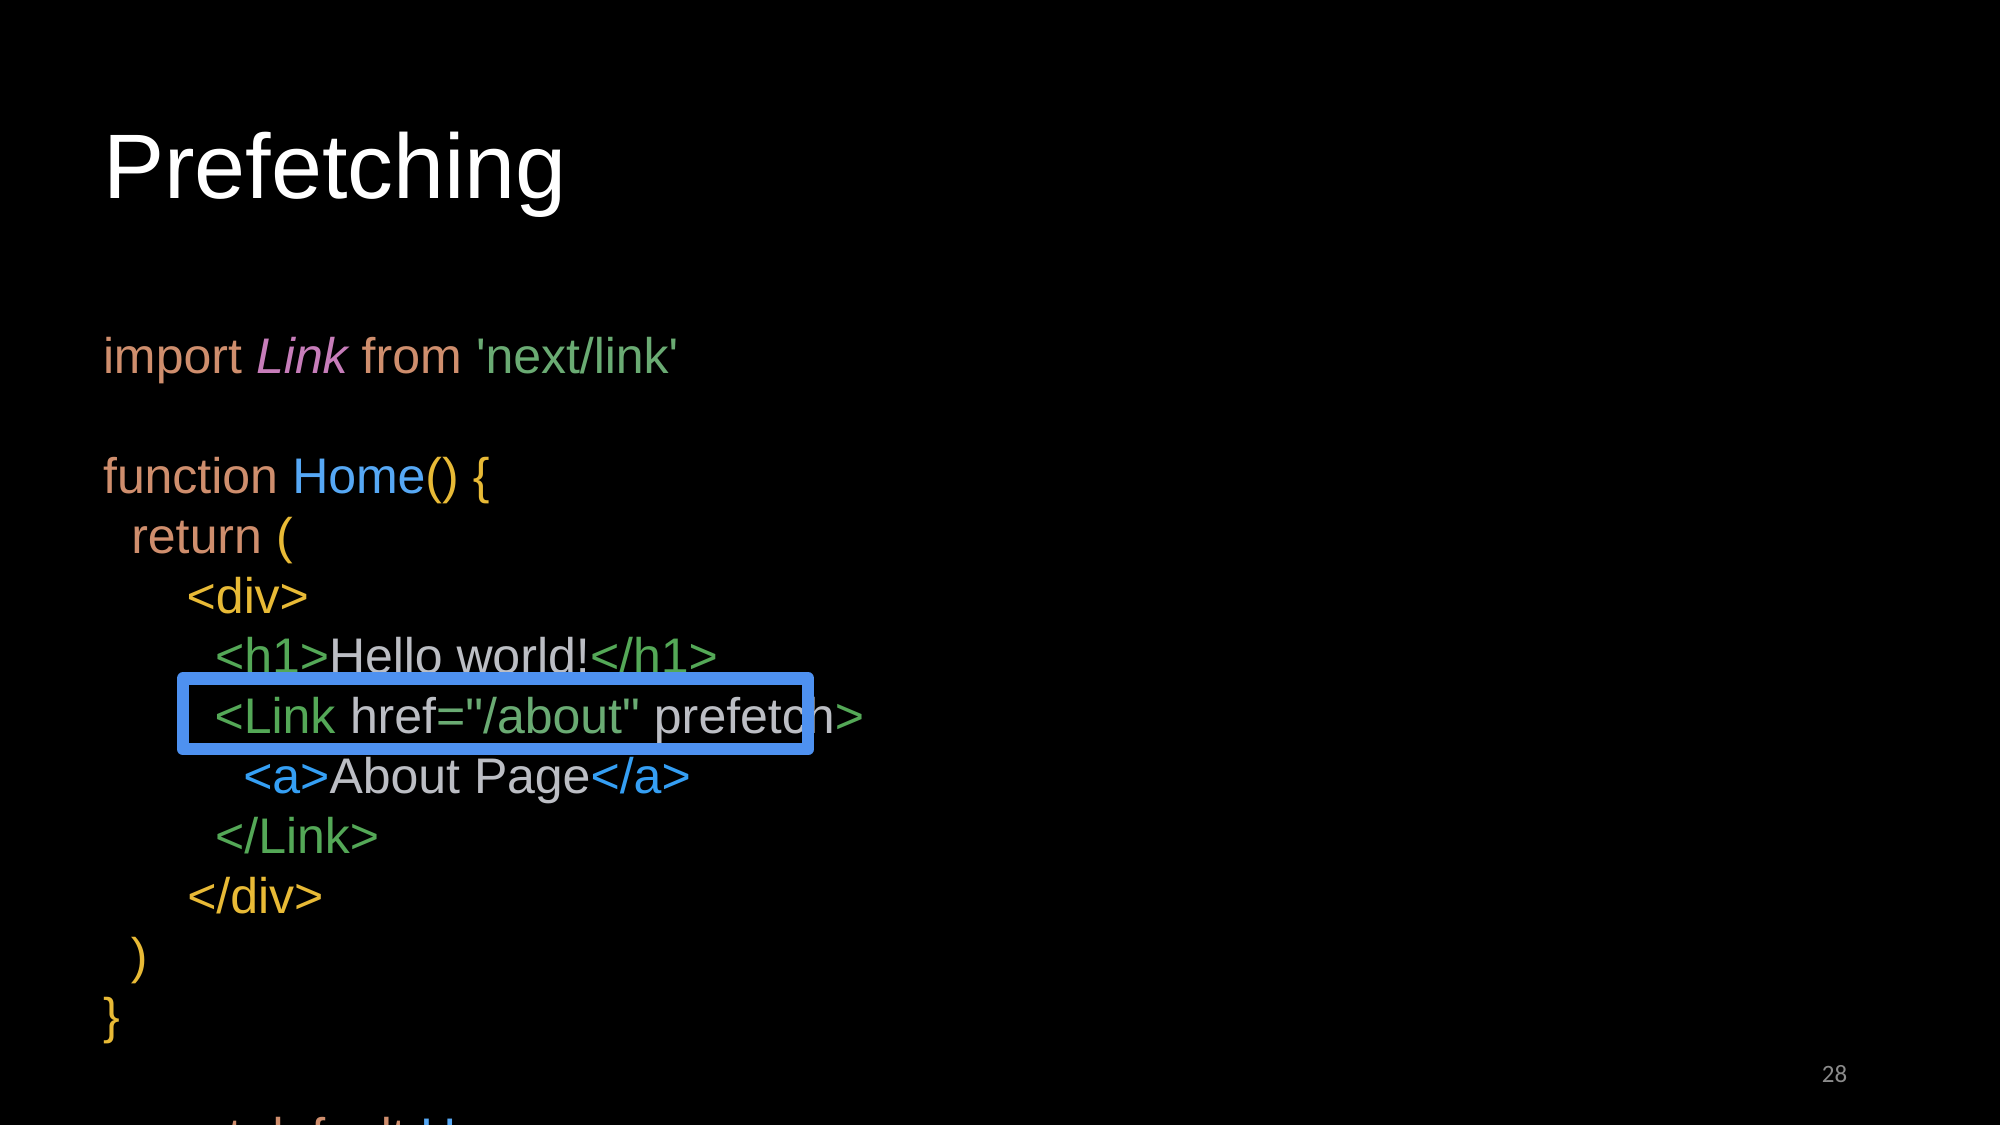

Prefetching
import Link from 'next/link'
function Home() {
  return (
      <div>
        <h1>Hello world!</h1>
        <Link href="/about" prefetch>
          <a>About Page</a>
        </Link>
      </div>
  )
}
export default Home

28